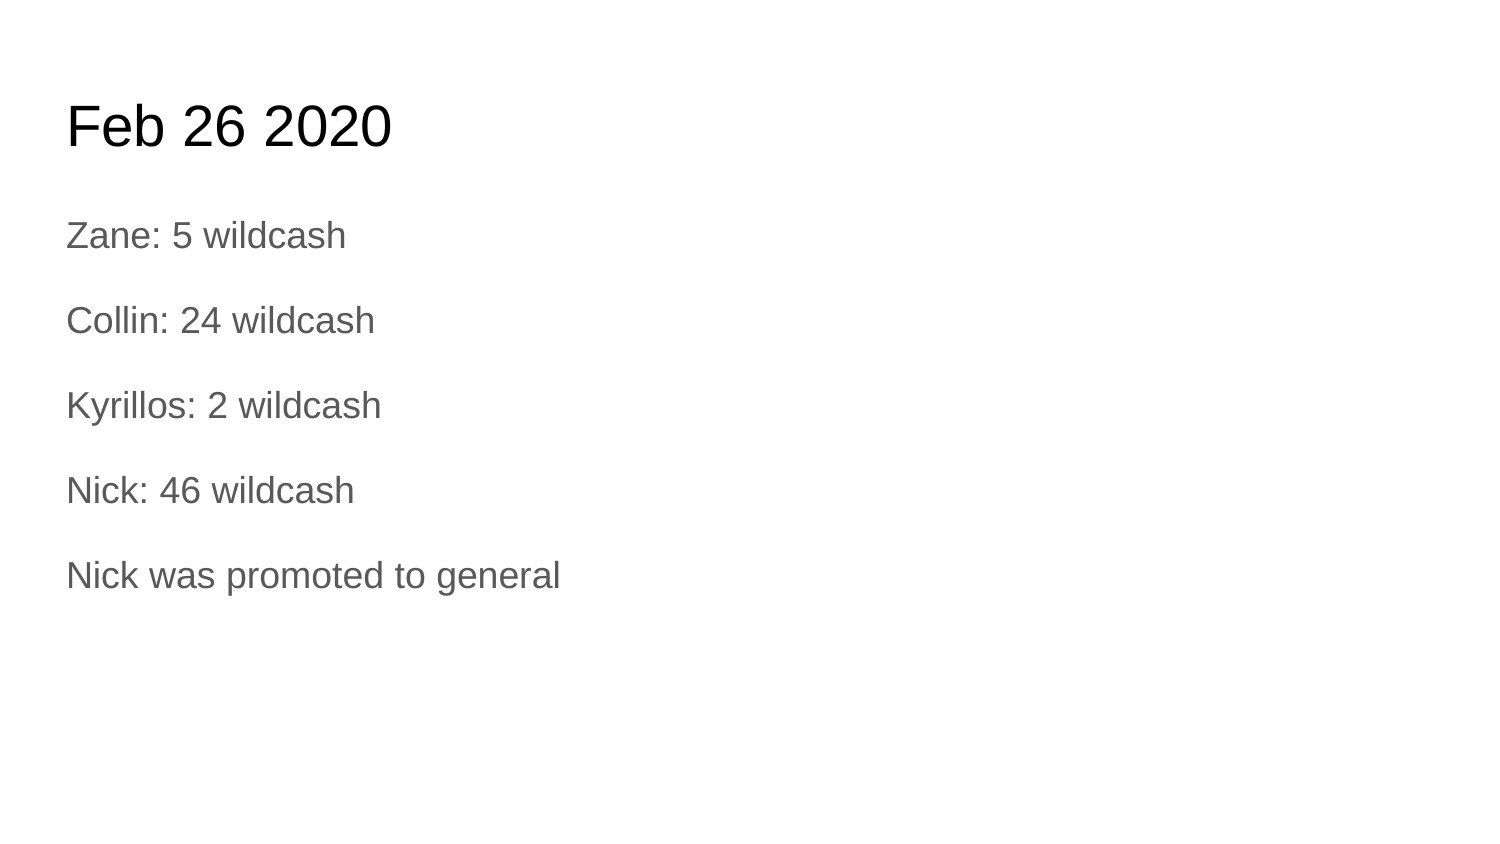

# Feb 26 2020
Zane: 5 wildcash
Collin: 24 wildcash
Kyrillos: 2 wildcash
Nick: 46 wildcash
Nick was promoted to general